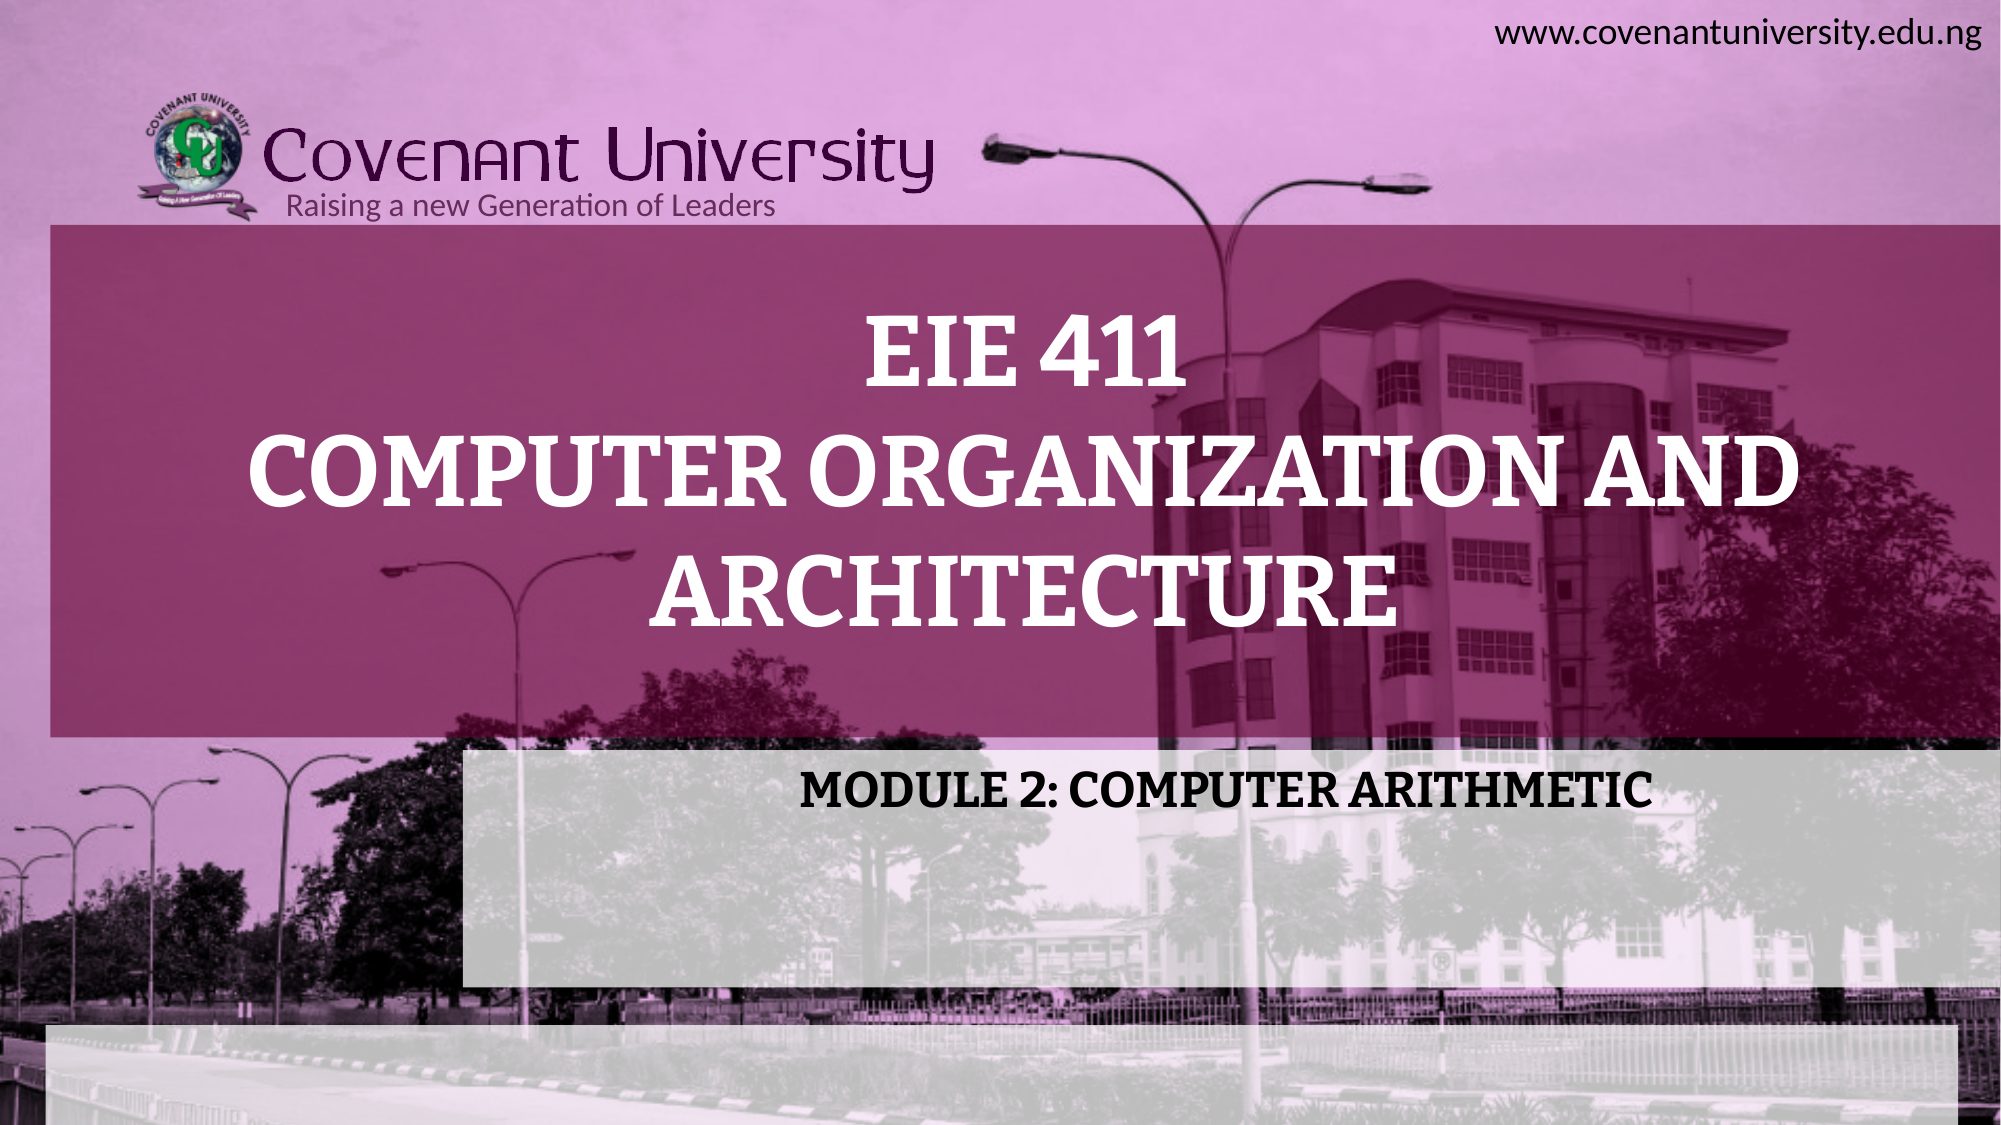

# EIE 411 COMPUTER ORGANIZATION AND ARCHITECTURE
MODULE 2: COMPUTER ARITHMETIC